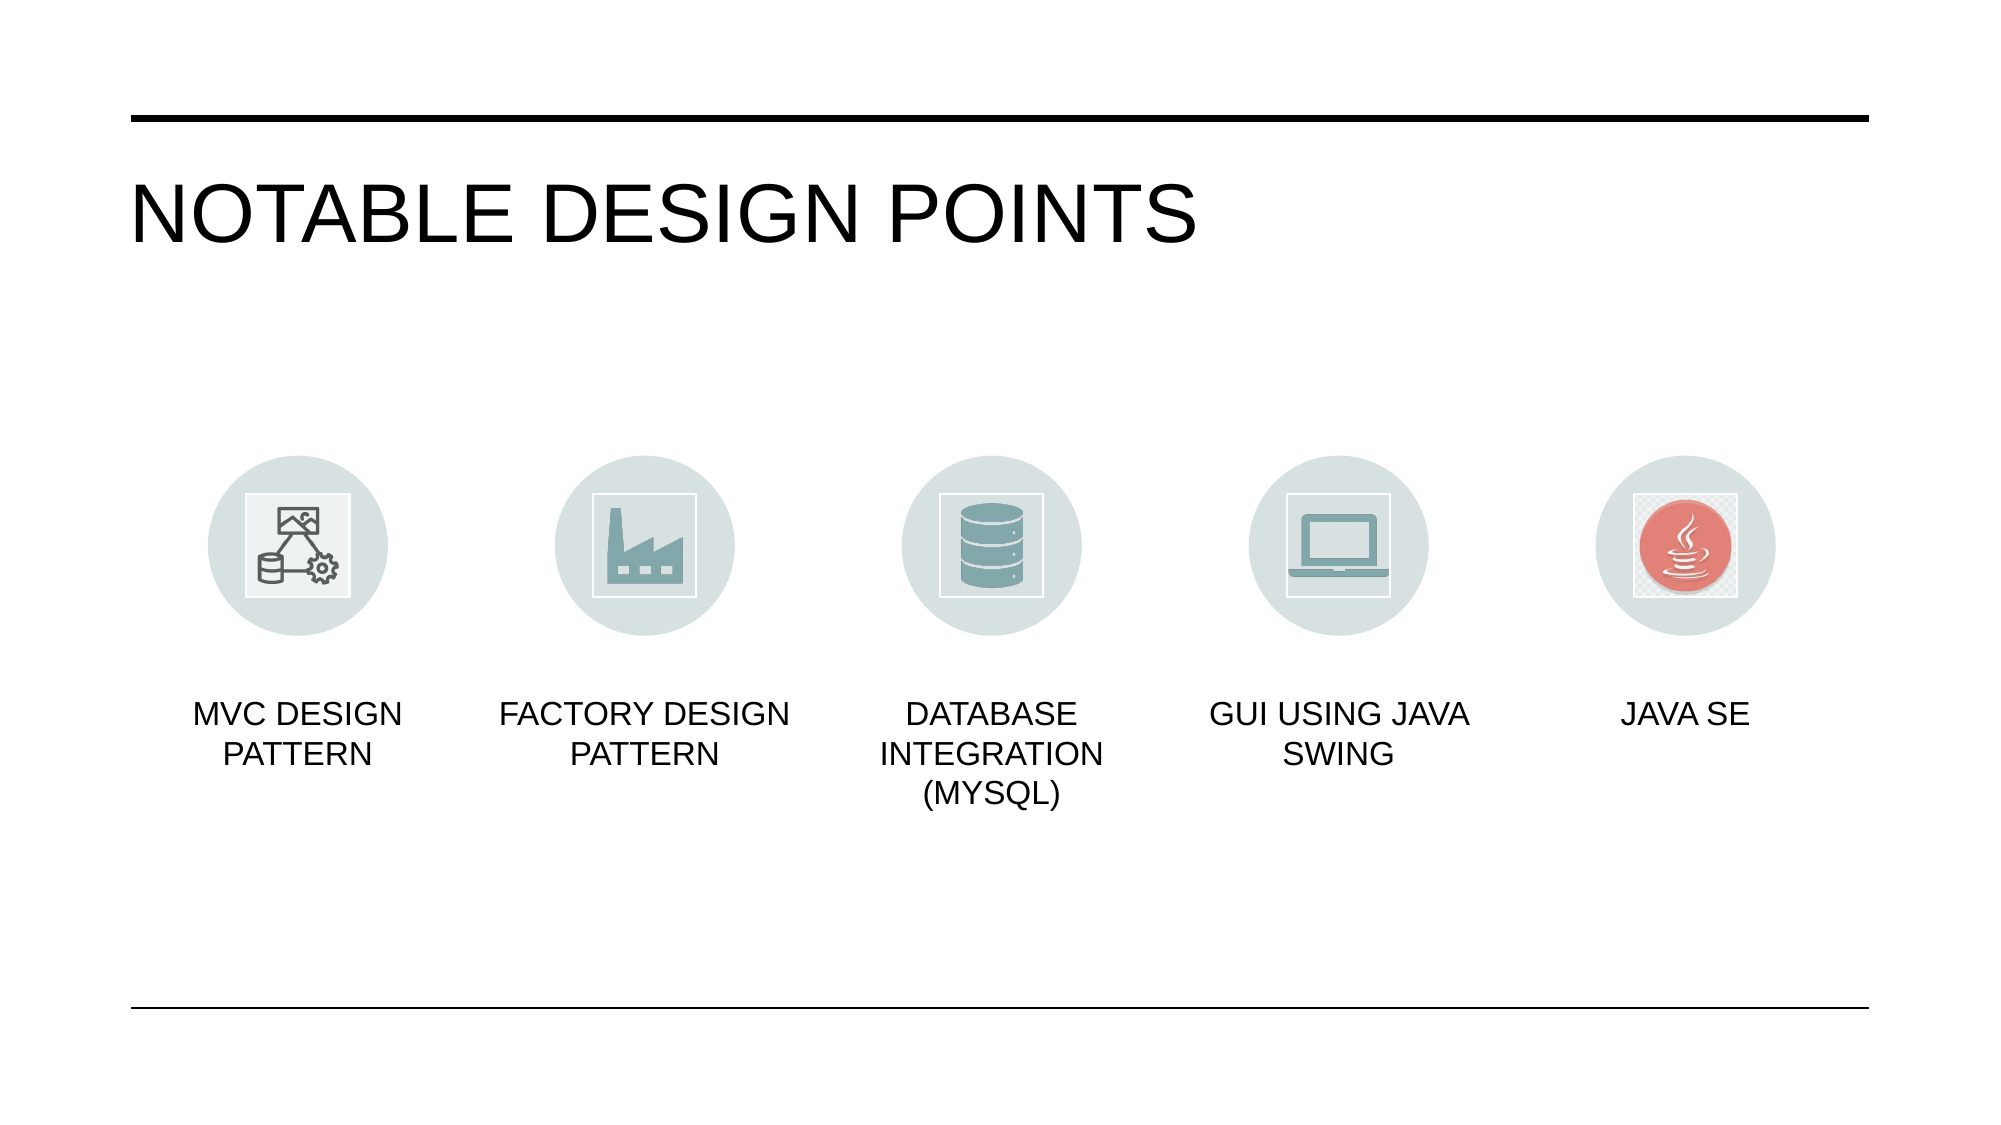

# Notable Design points
MVC Design Pattern
Factory Design Pattern
Database Integration (MySQL)
GUI using Java Swing
Java SE